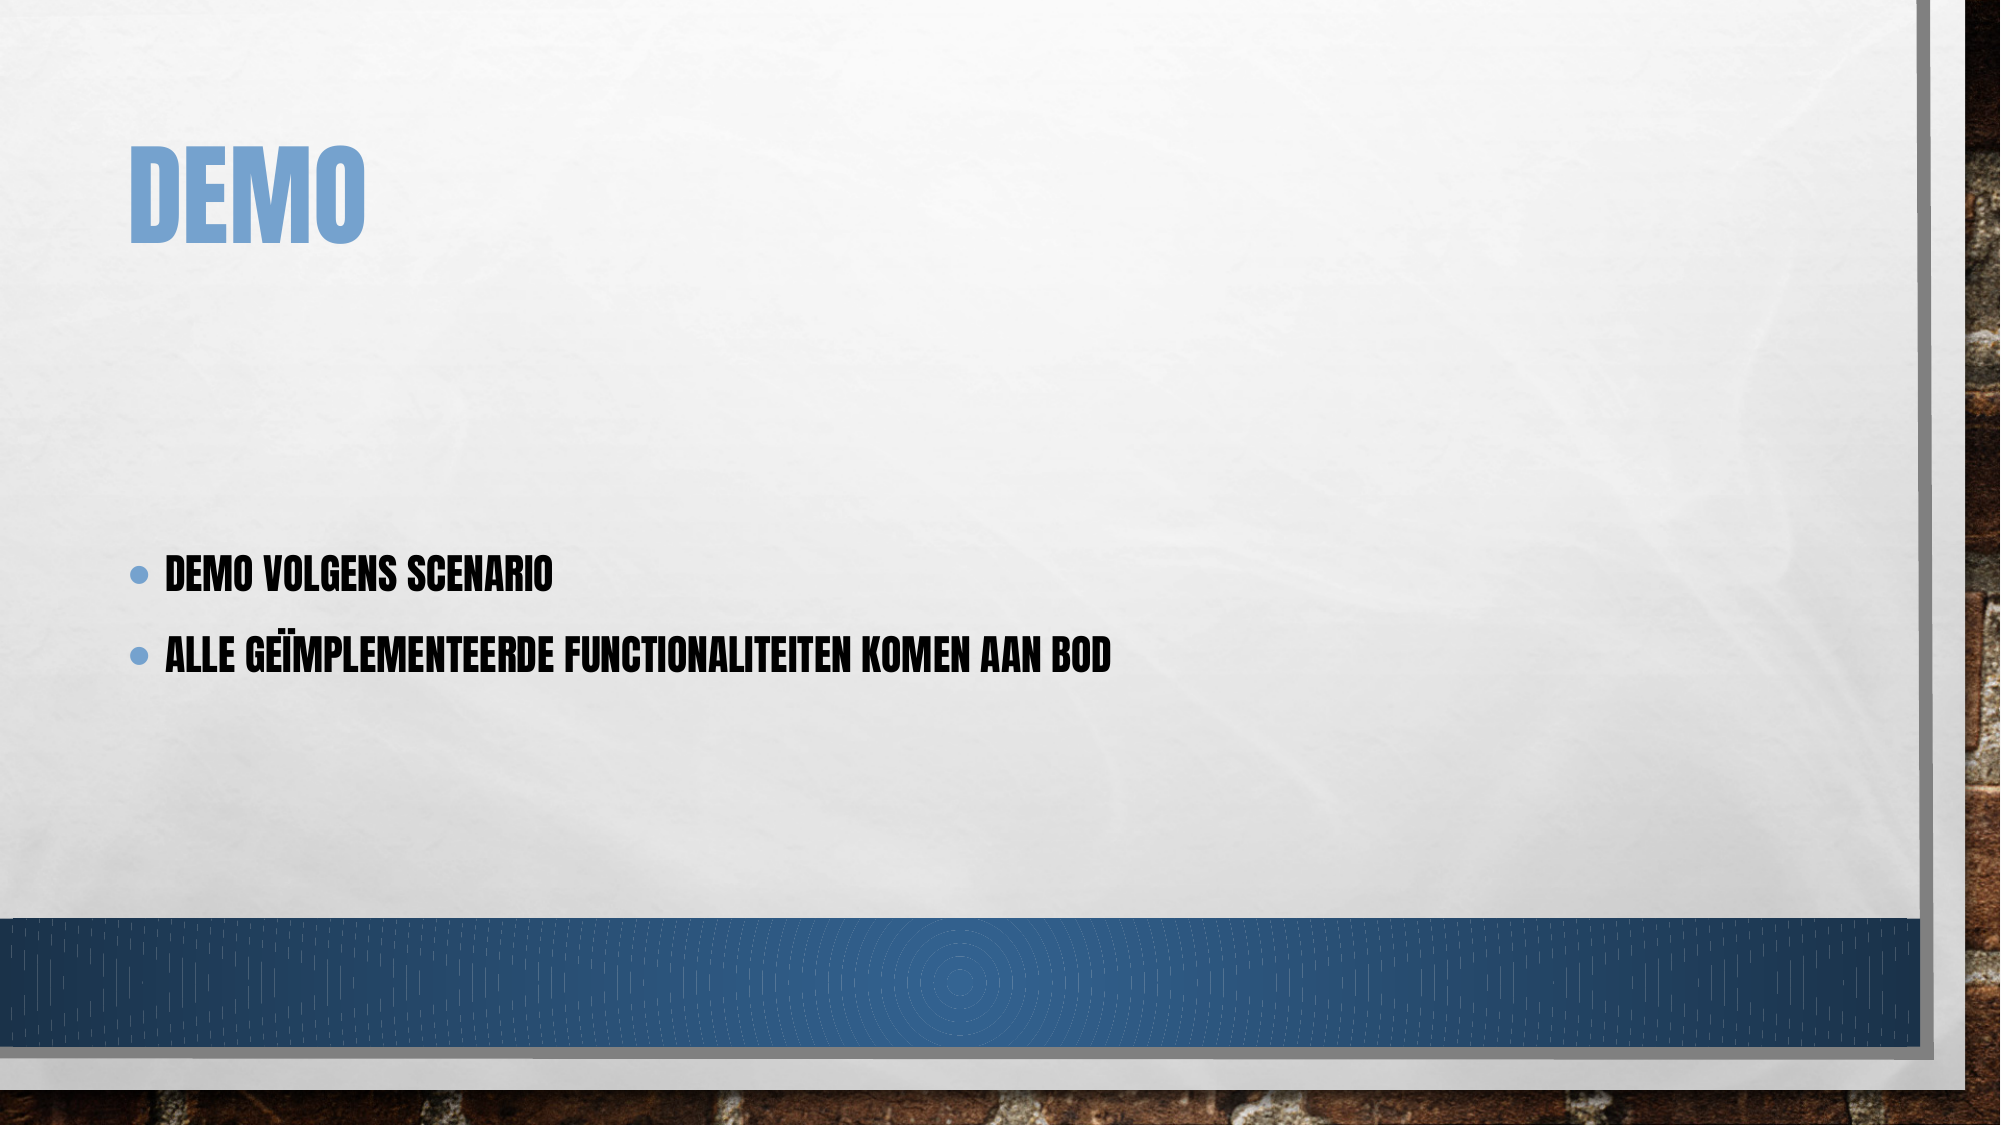

# Demo
Demo volgens scenario
Alle Geïmplementeerde functionaliteiten komen aan bod